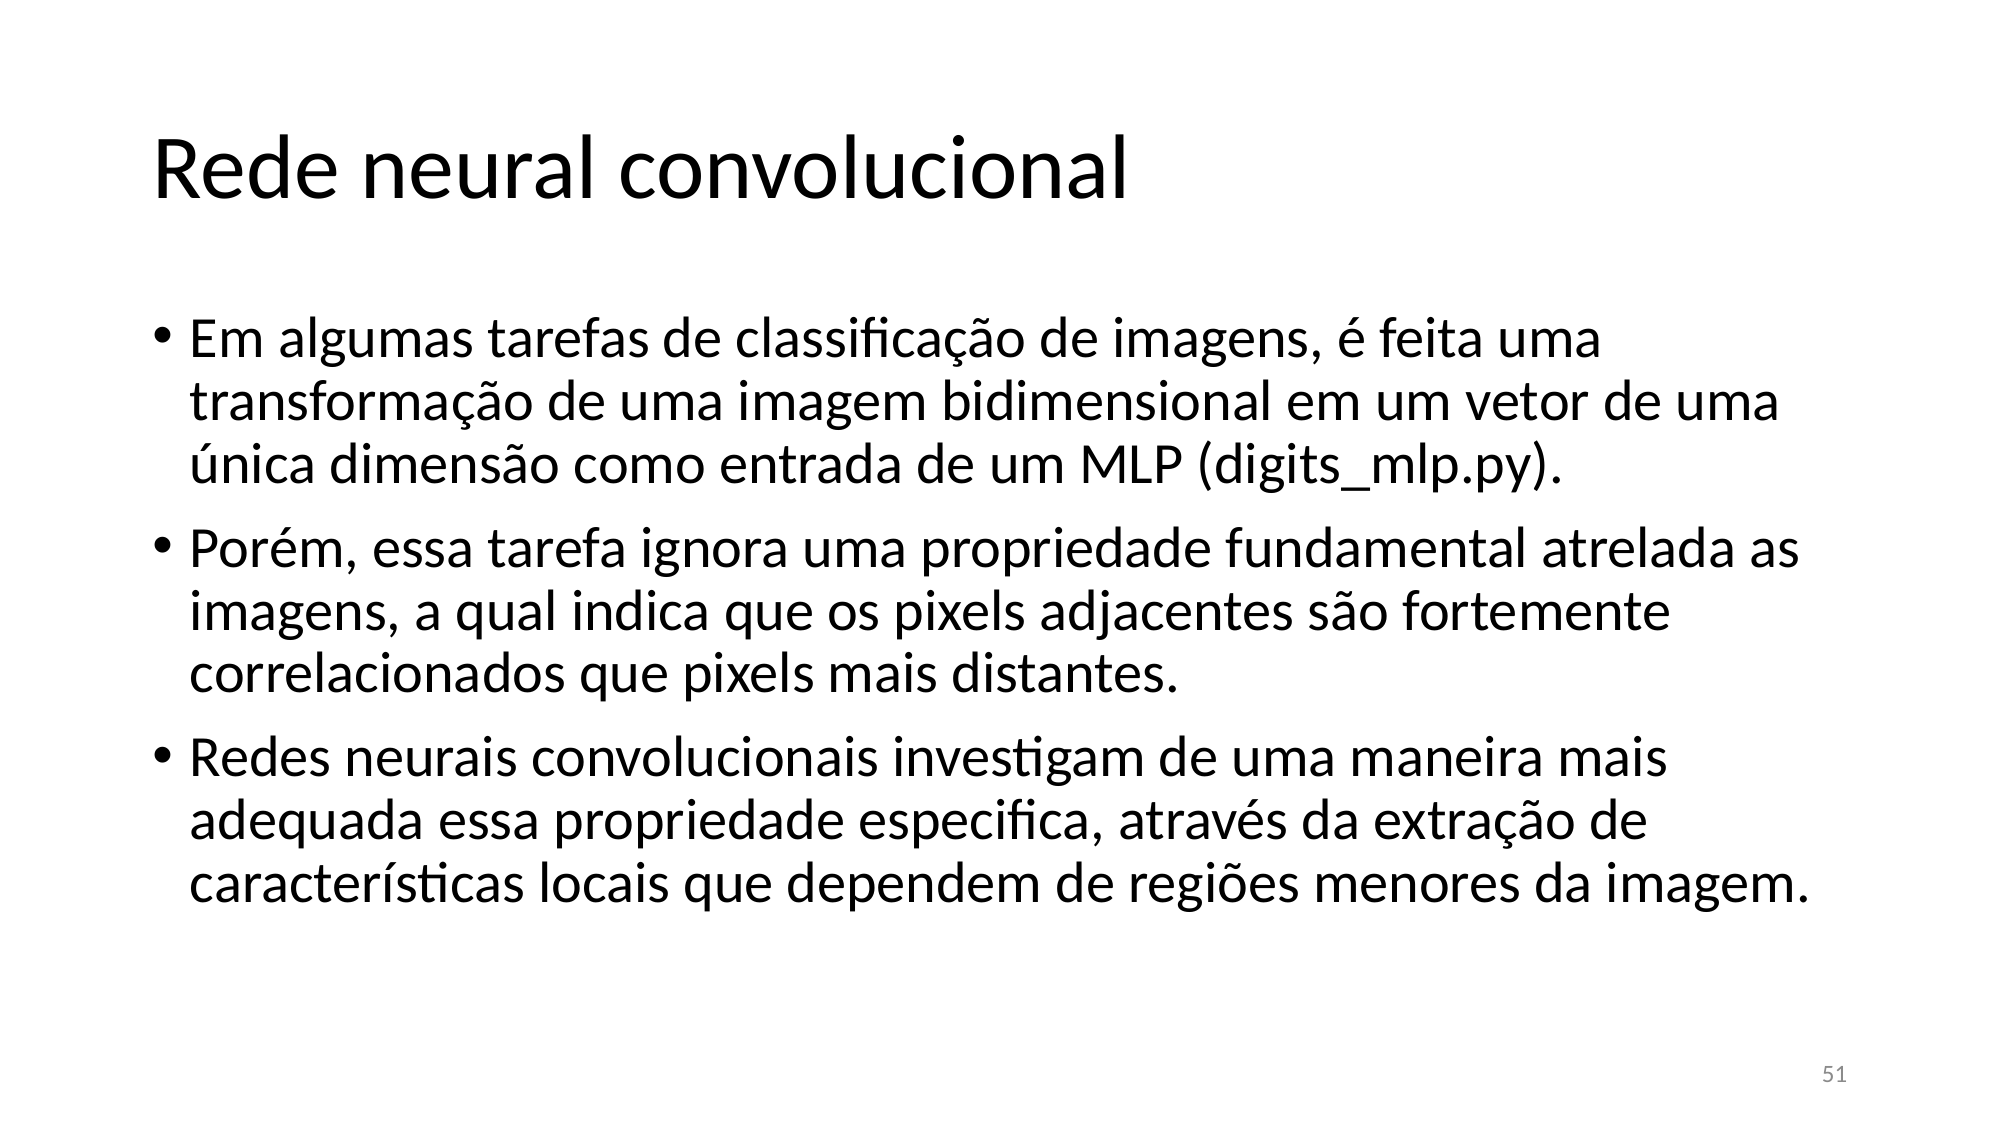

# Rede neural convolucional
Em algumas tarefas de classificação de imagens, é feita uma transformação de uma imagem bidimensional em um vetor de uma única dimensão como entrada de um MLP (digits_mlp.py).
Porém, essa tarefa ignora uma propriedade fundamental atrelada as imagens, a qual indica que os pixels adjacentes são fortemente correlacionados que pixels mais distantes.
Redes neurais convolucionais investigam de uma maneira mais adequada essa propriedade especifica, através da extração de características locais que dependem de regiões menores da imagem.
51